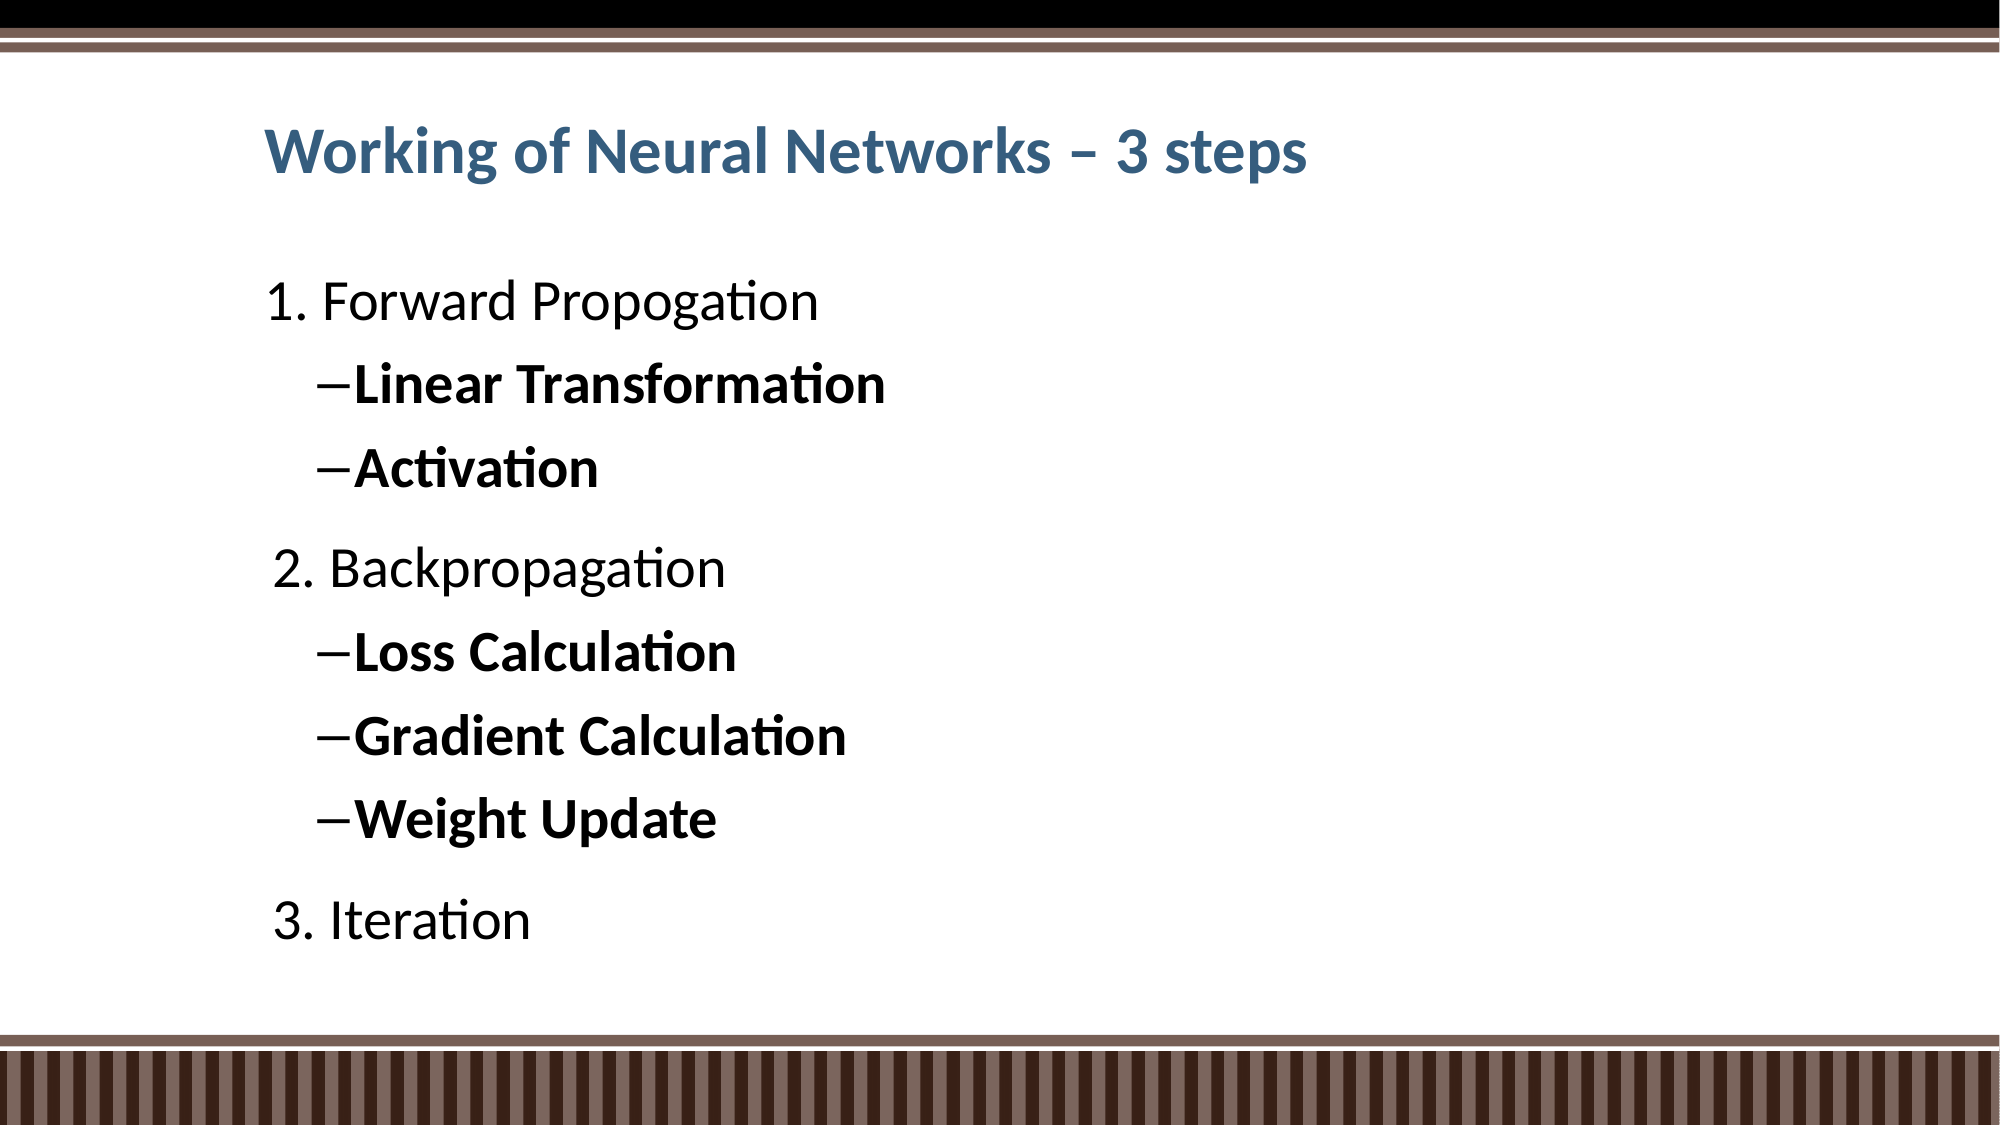

# Working of Neural Networks – 3 steps
1. Forward Propogation
Linear Transformation
Activation
2. Backpropagation
Loss Calculation
Gradient Calculation
Weight Update
3. Iteration